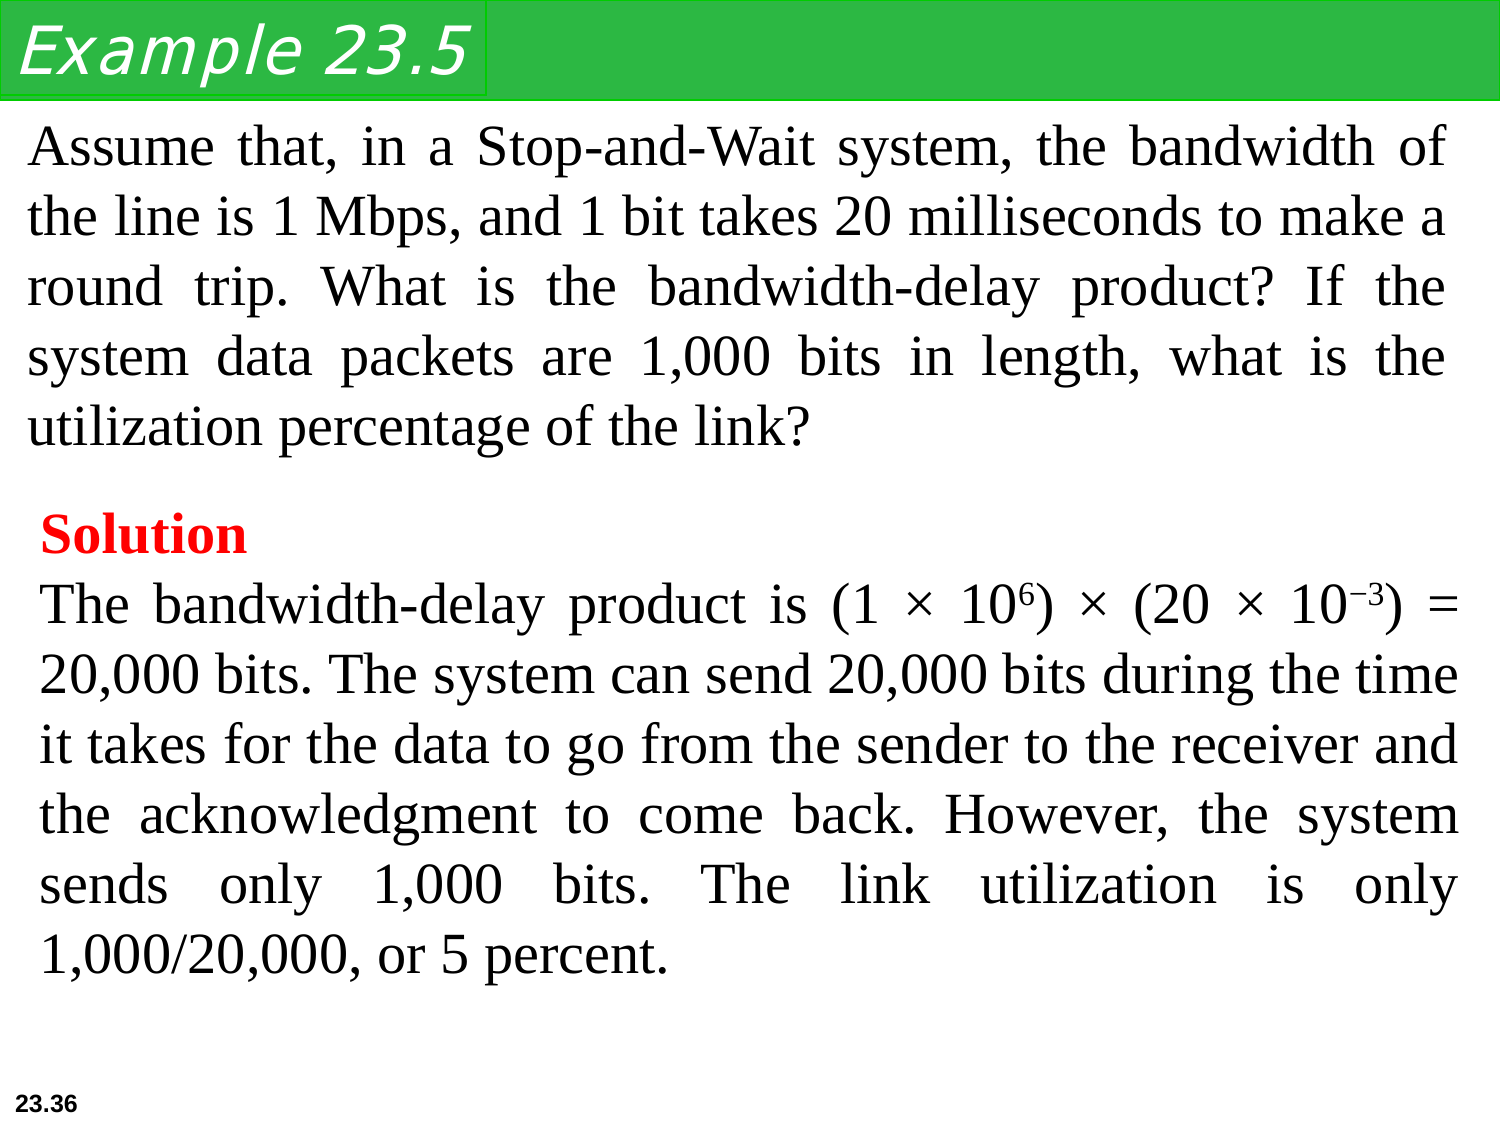

Example 23.5
Assume that, in a Stop-and-Wait system, the bandwidth of the line is 1 Mbps, and 1 bit takes 20 milliseconds to make a round trip. What is the bandwidth-delay product? If the system data packets are 1,000 bits in length, what is the utilization percentage of the link?
Solution
The bandwidth-delay product is (1 × 106) × (20 × 10−3) = 20,000 bits. The system can send 20,000 bits during the time it takes for the data to go from the sender to the receiver and the acknowledgment to come back. However, the system sends only 1,000 bits. The link utilization is only 1,000/20,000, or 5 percent.
23.36